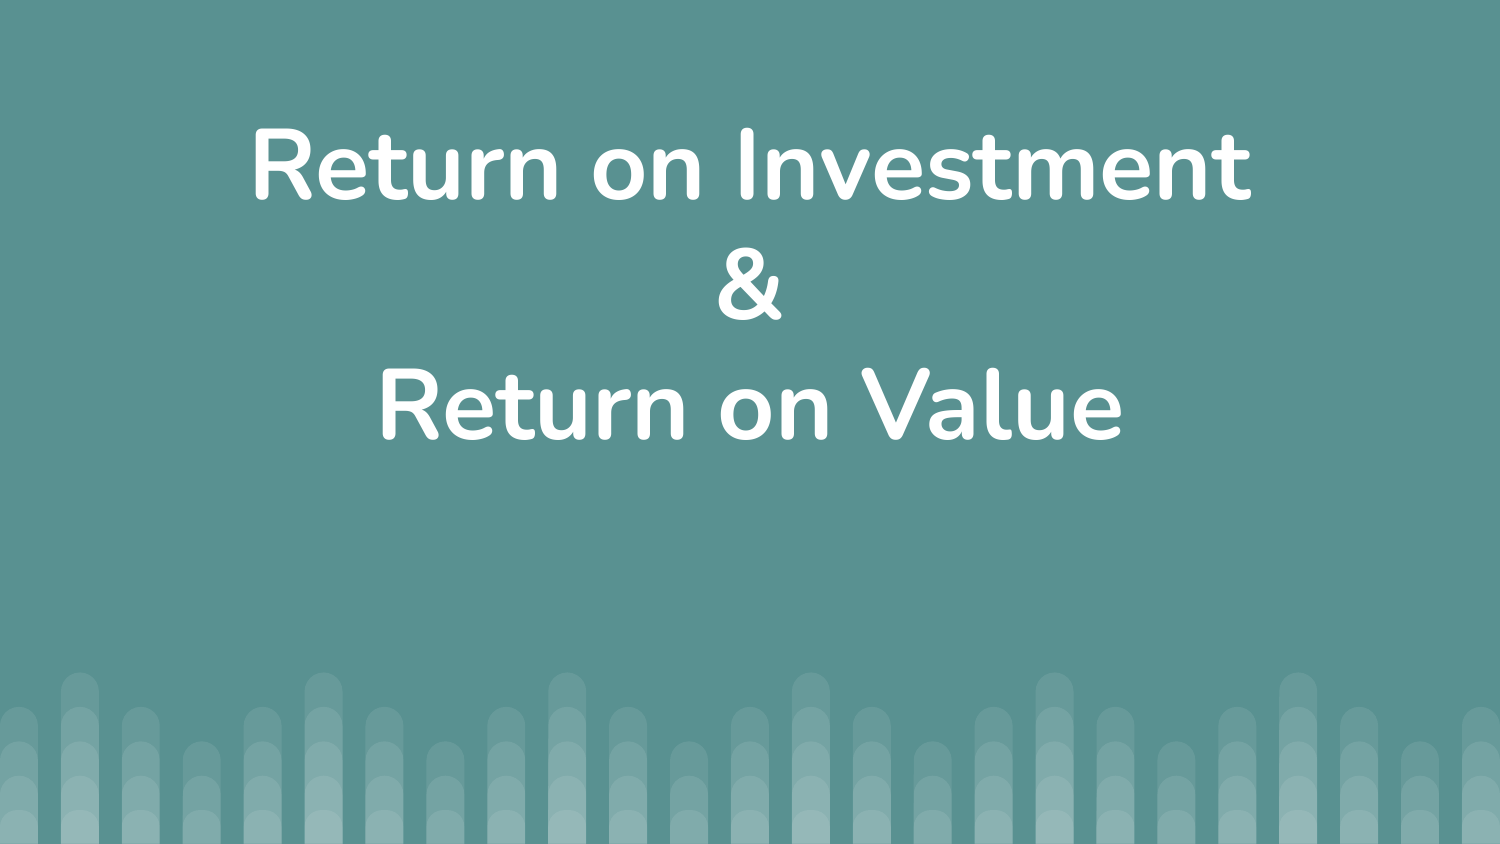

# Return on Investment
&
Return on Value